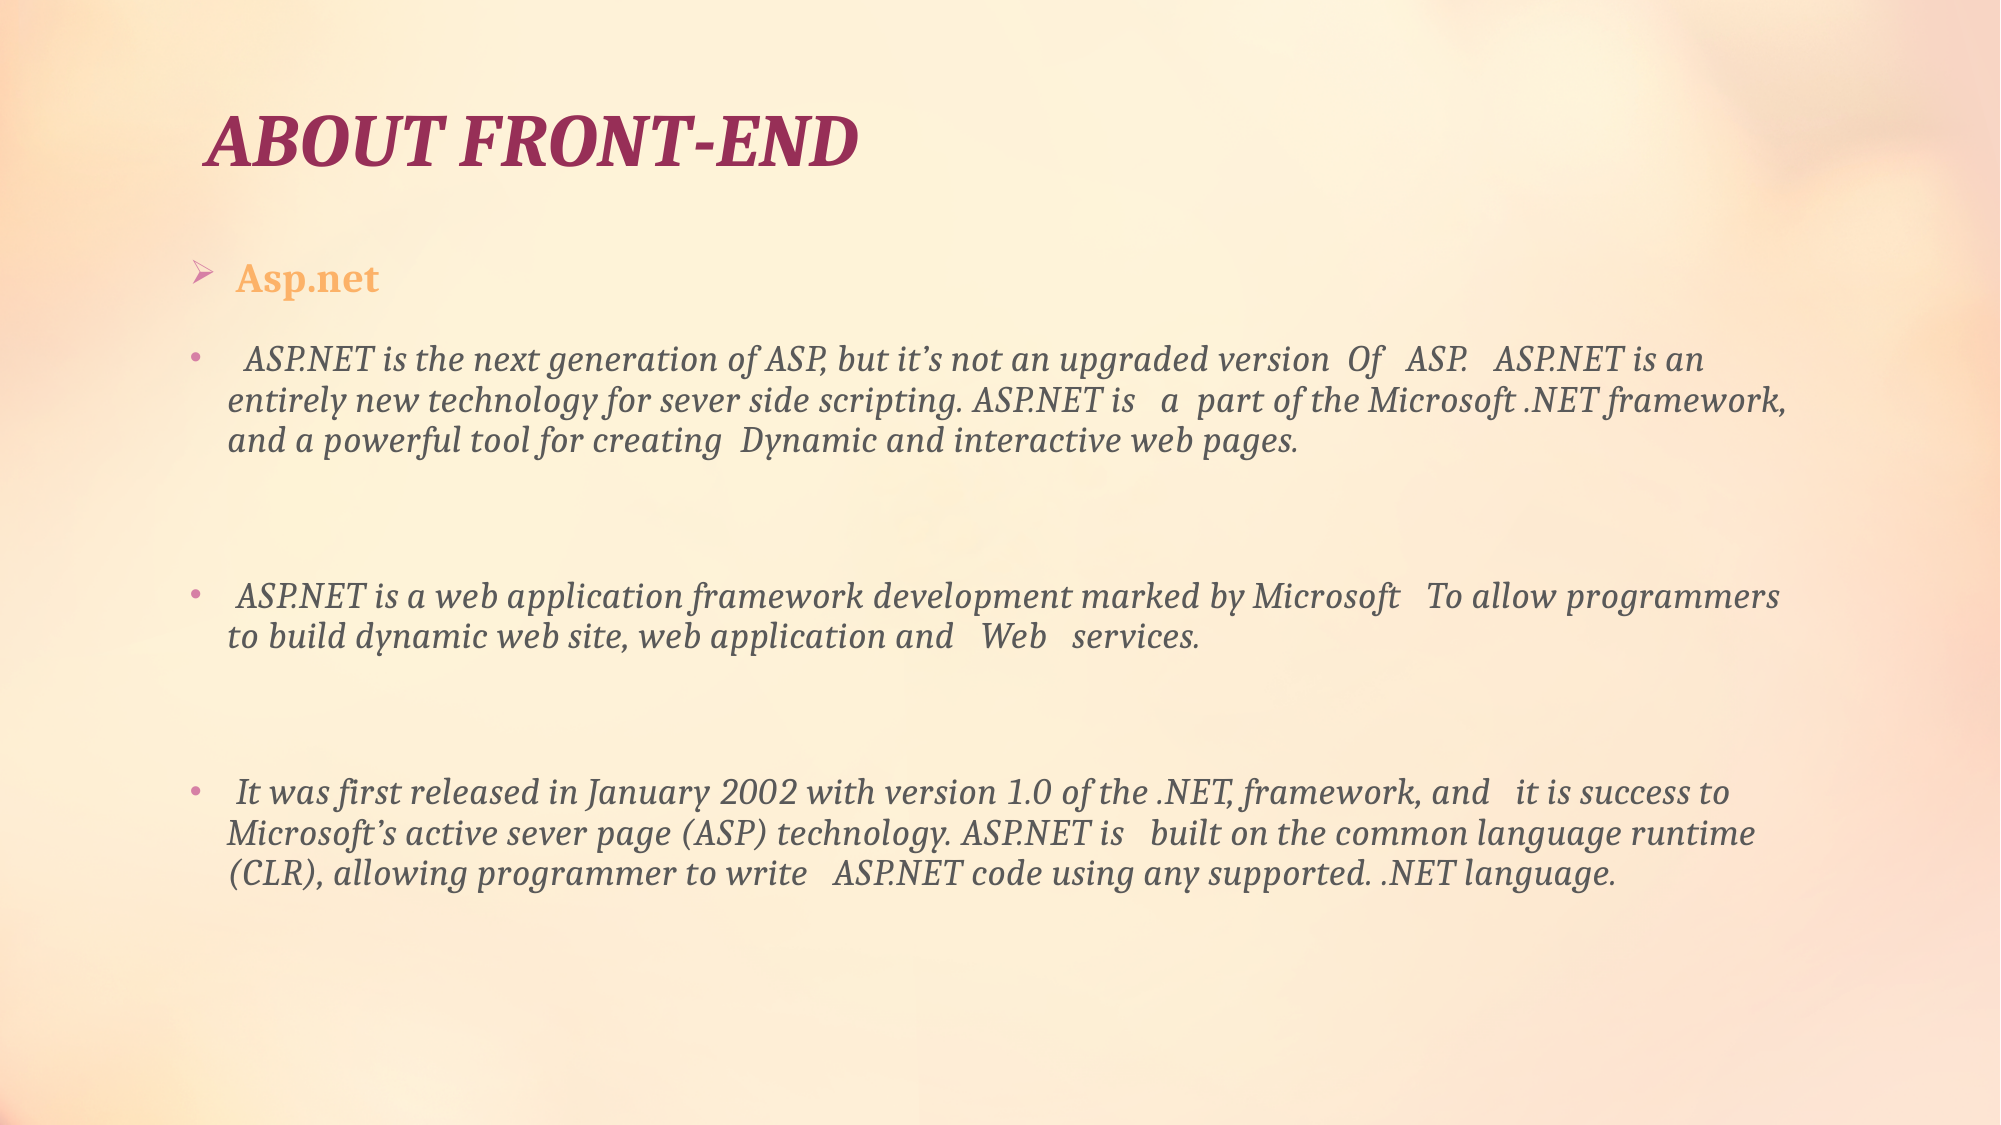

# ABOUT FRONT-END
 Asp.net
  ASP.NET is the next generation of ASP, but it’s not an upgraded version  Of   ASP.   ASP.NET is an entirely new technology for sever side scripting. ASP.NET is   a  part of the Microsoft .NET framework, and a powerful tool for creating  Dynamic and interactive web pages.

 ASP.NET is a web application framework development marked by Microsoft   To allow programmers to build dynamic web site, web application and   Web   services.

 It was first released in January 2002 with version 1.0 of the .NET, framework, and   it is success to Microsoft’s active sever page (ASP) technology. ASP.NET is   built on the common language runtime (CLR), allowing programmer to write   ASP.NET code using any supported. .NET language.